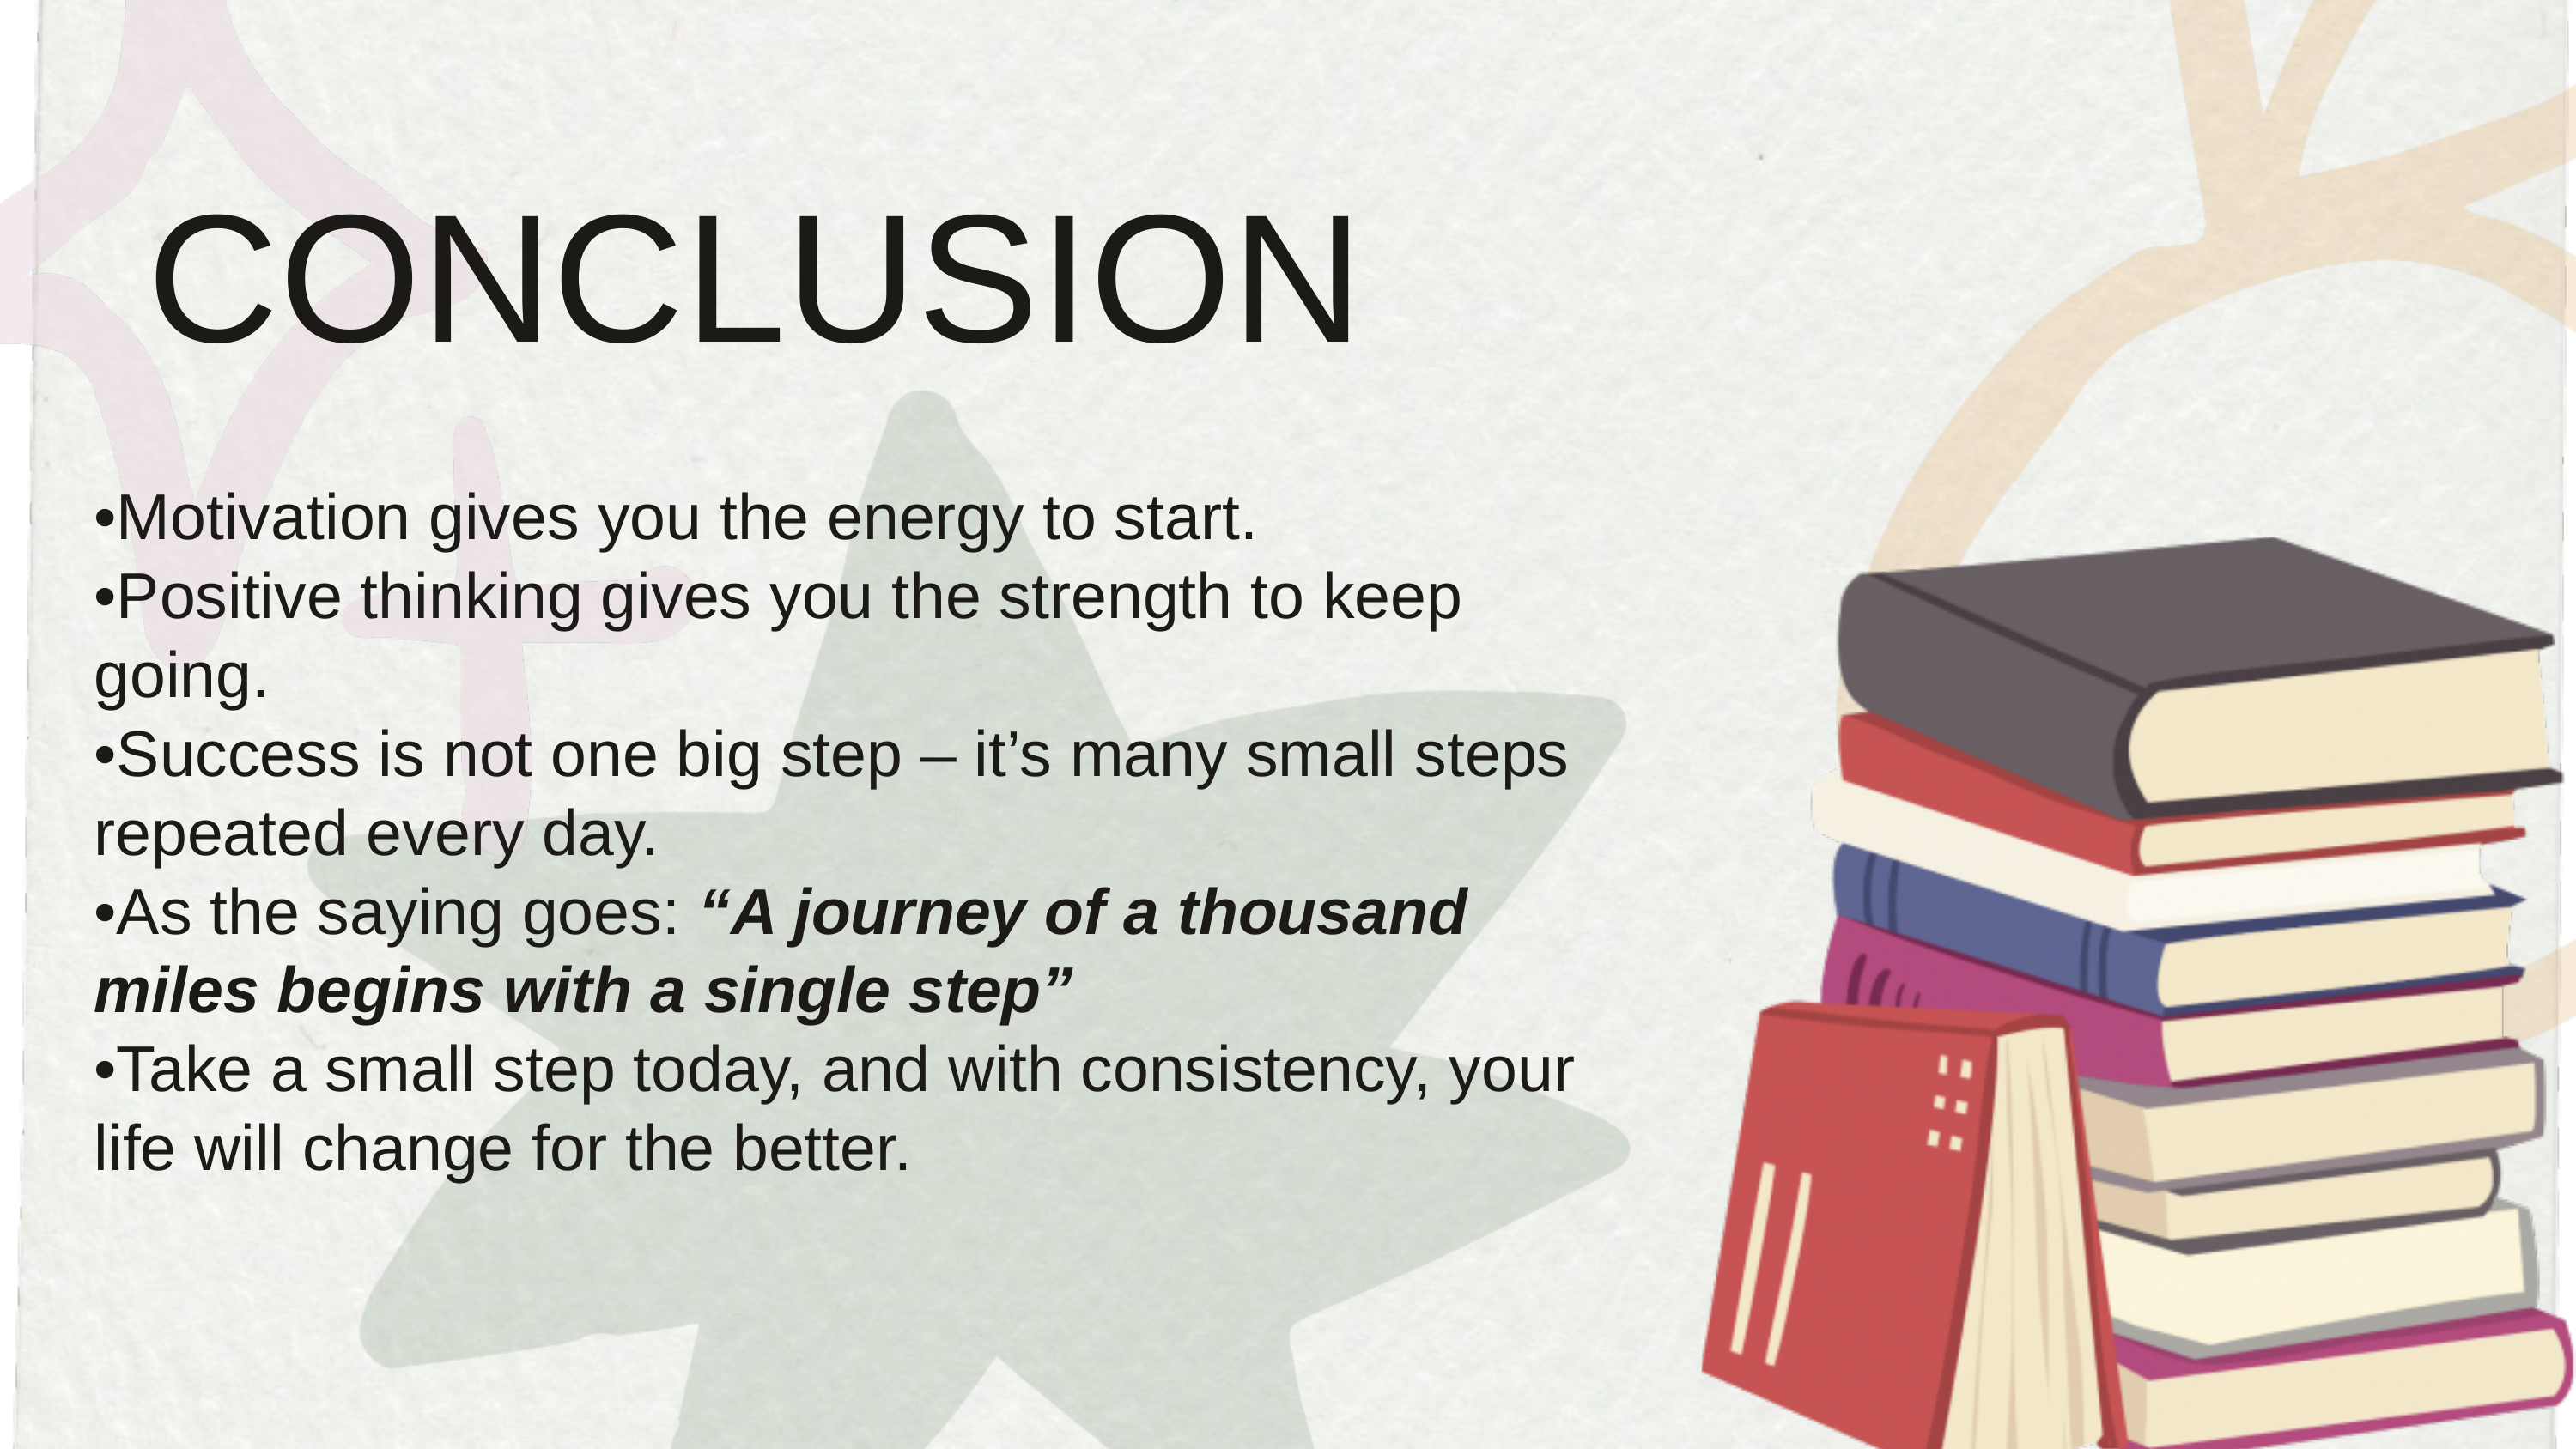

CONCLUSION

•Motivation gives you the energy to start.
•Positive thinking gives you the strength to keep going.
•Success is not one big step – it’s many small steps repeated every day.
•As the saying goes: “A journey of a thousand miles begins with a single step”
•Take a small step today, and with consistency, your life will change for the better.